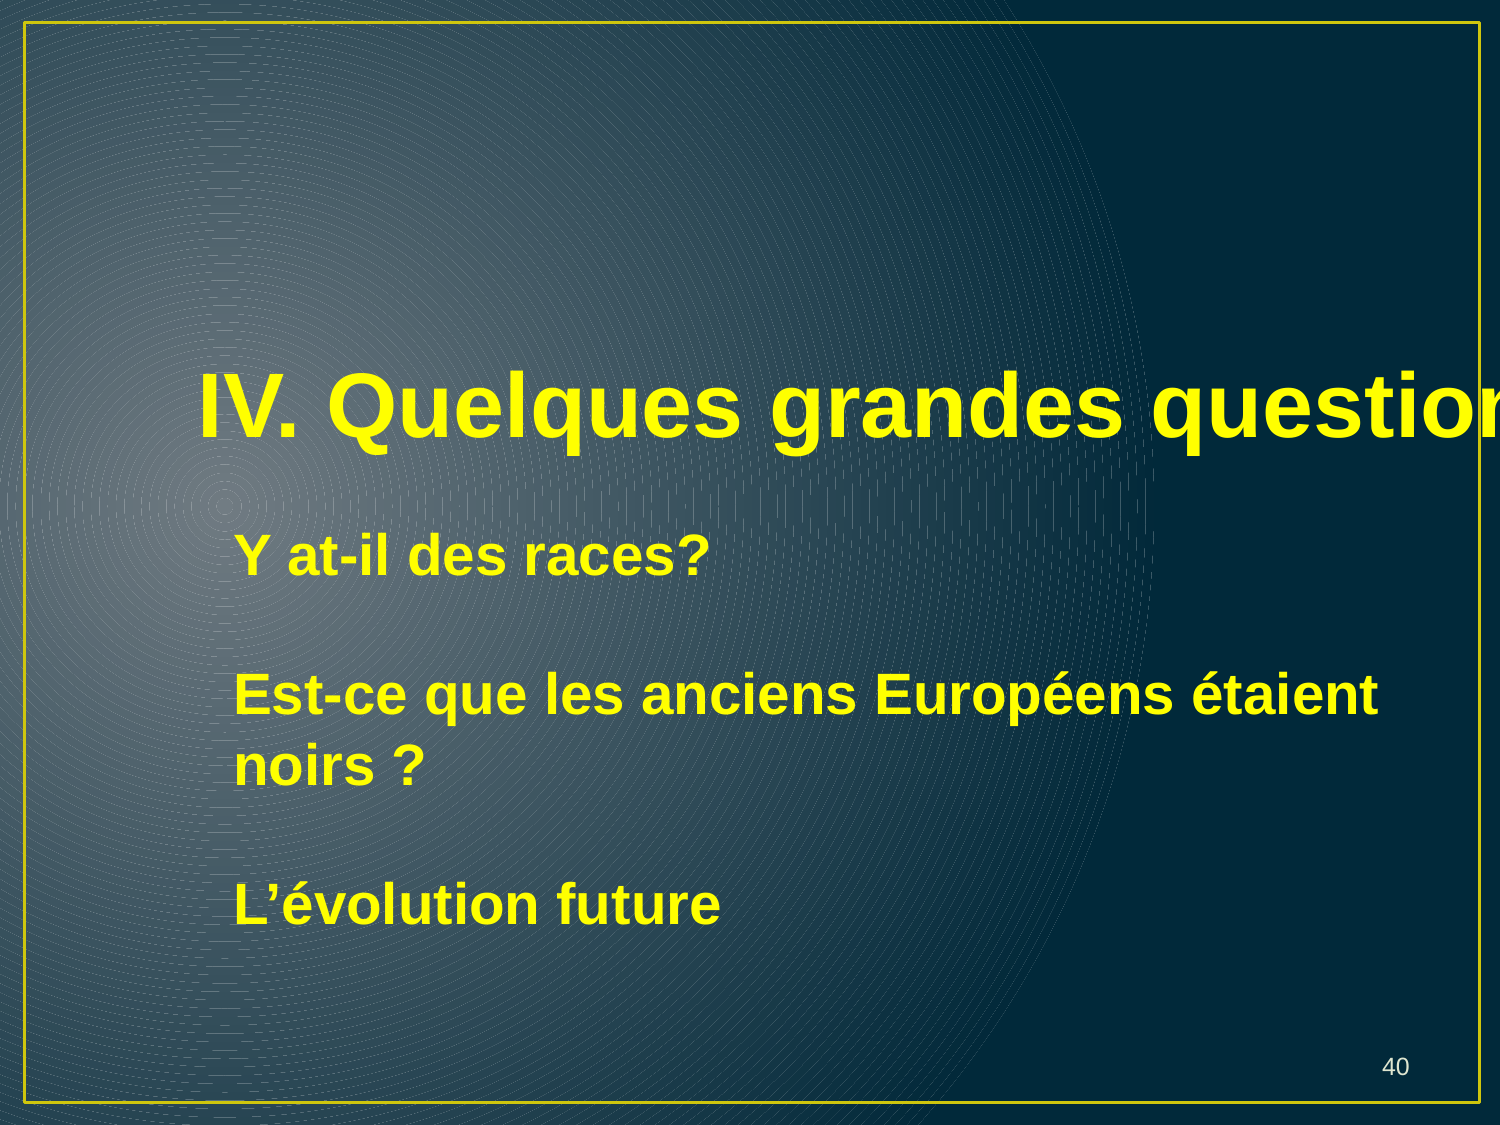

IV. Quelques grandes questions
Y at-il des races?

Est-ce que les anciens Européens étaient noirs ?

L’évolution future
40